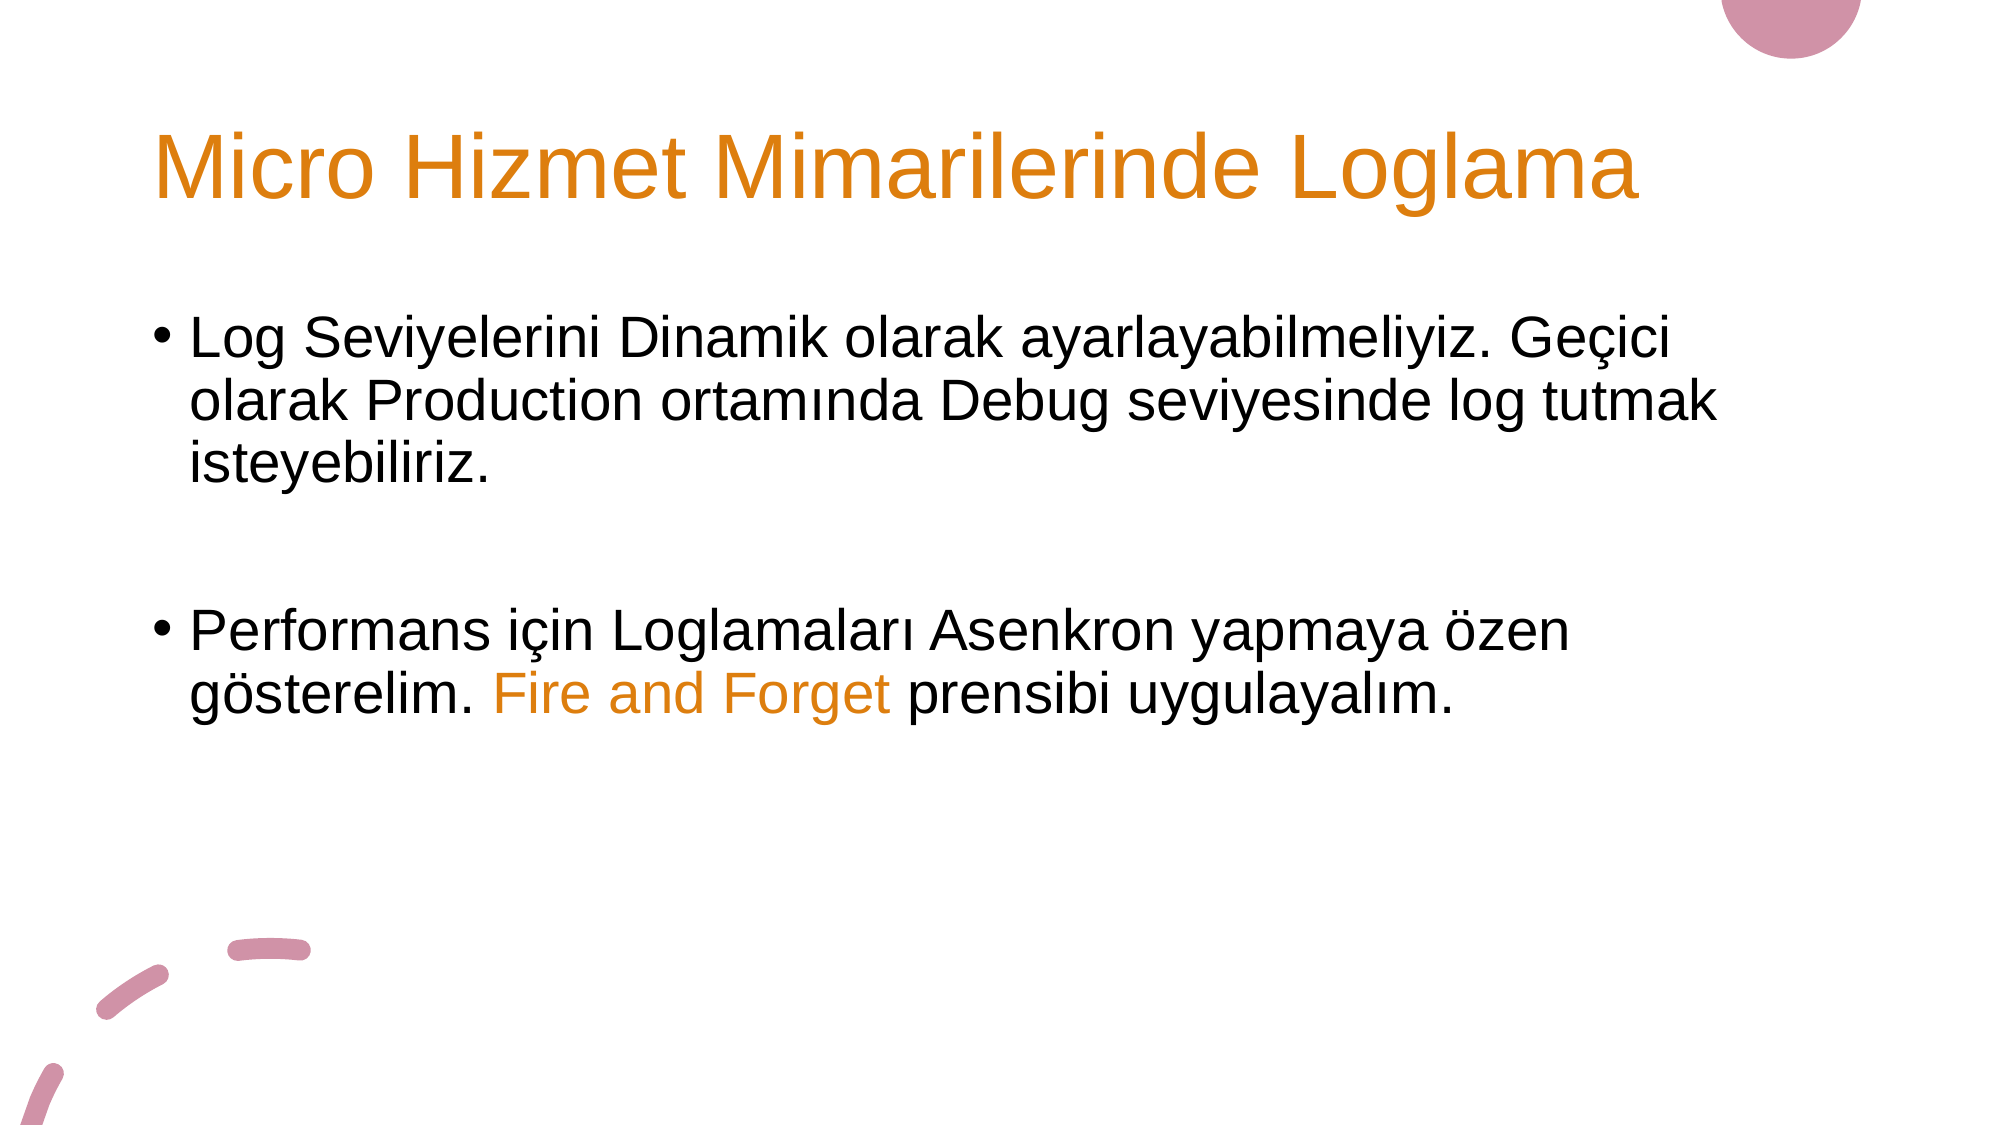

# Micro Hizmet Mimarilerinde Loglama
Log Seviyelerini Dinamik olarak ayarlayabilmeliyiz. Geçici olarak Production ortamında Debug seviyesinde log tutmak isteyebiliriz.

Performans için Loglamaları Asenkron yapmaya özen gösterelim. Fire and Forget prensibi uygulayalım.